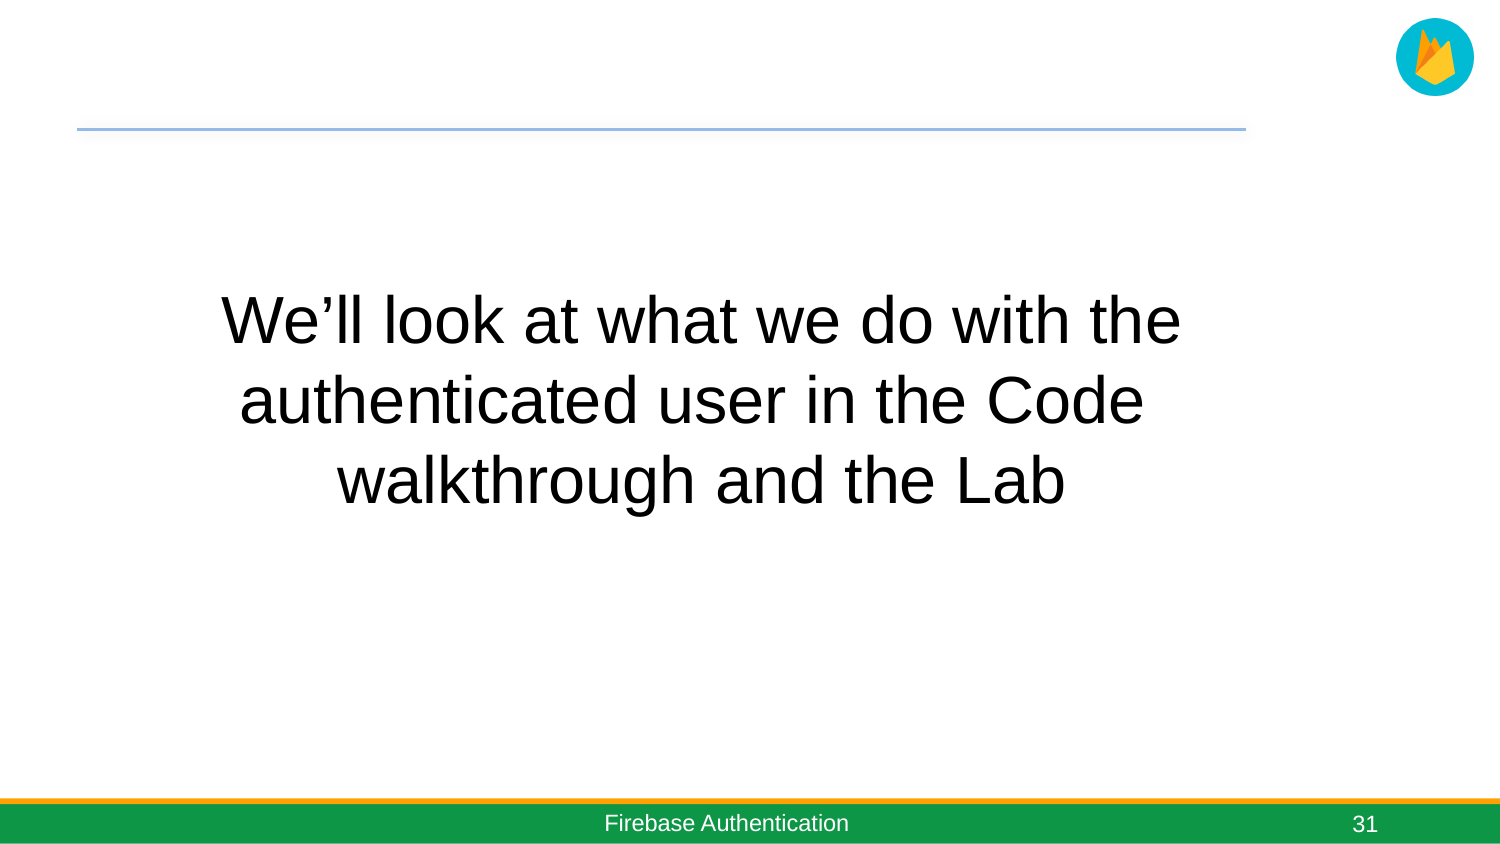

We’ll look at what we do with the authenticated user in the Code
walkthrough and the Lab
31
Firebase Authentication